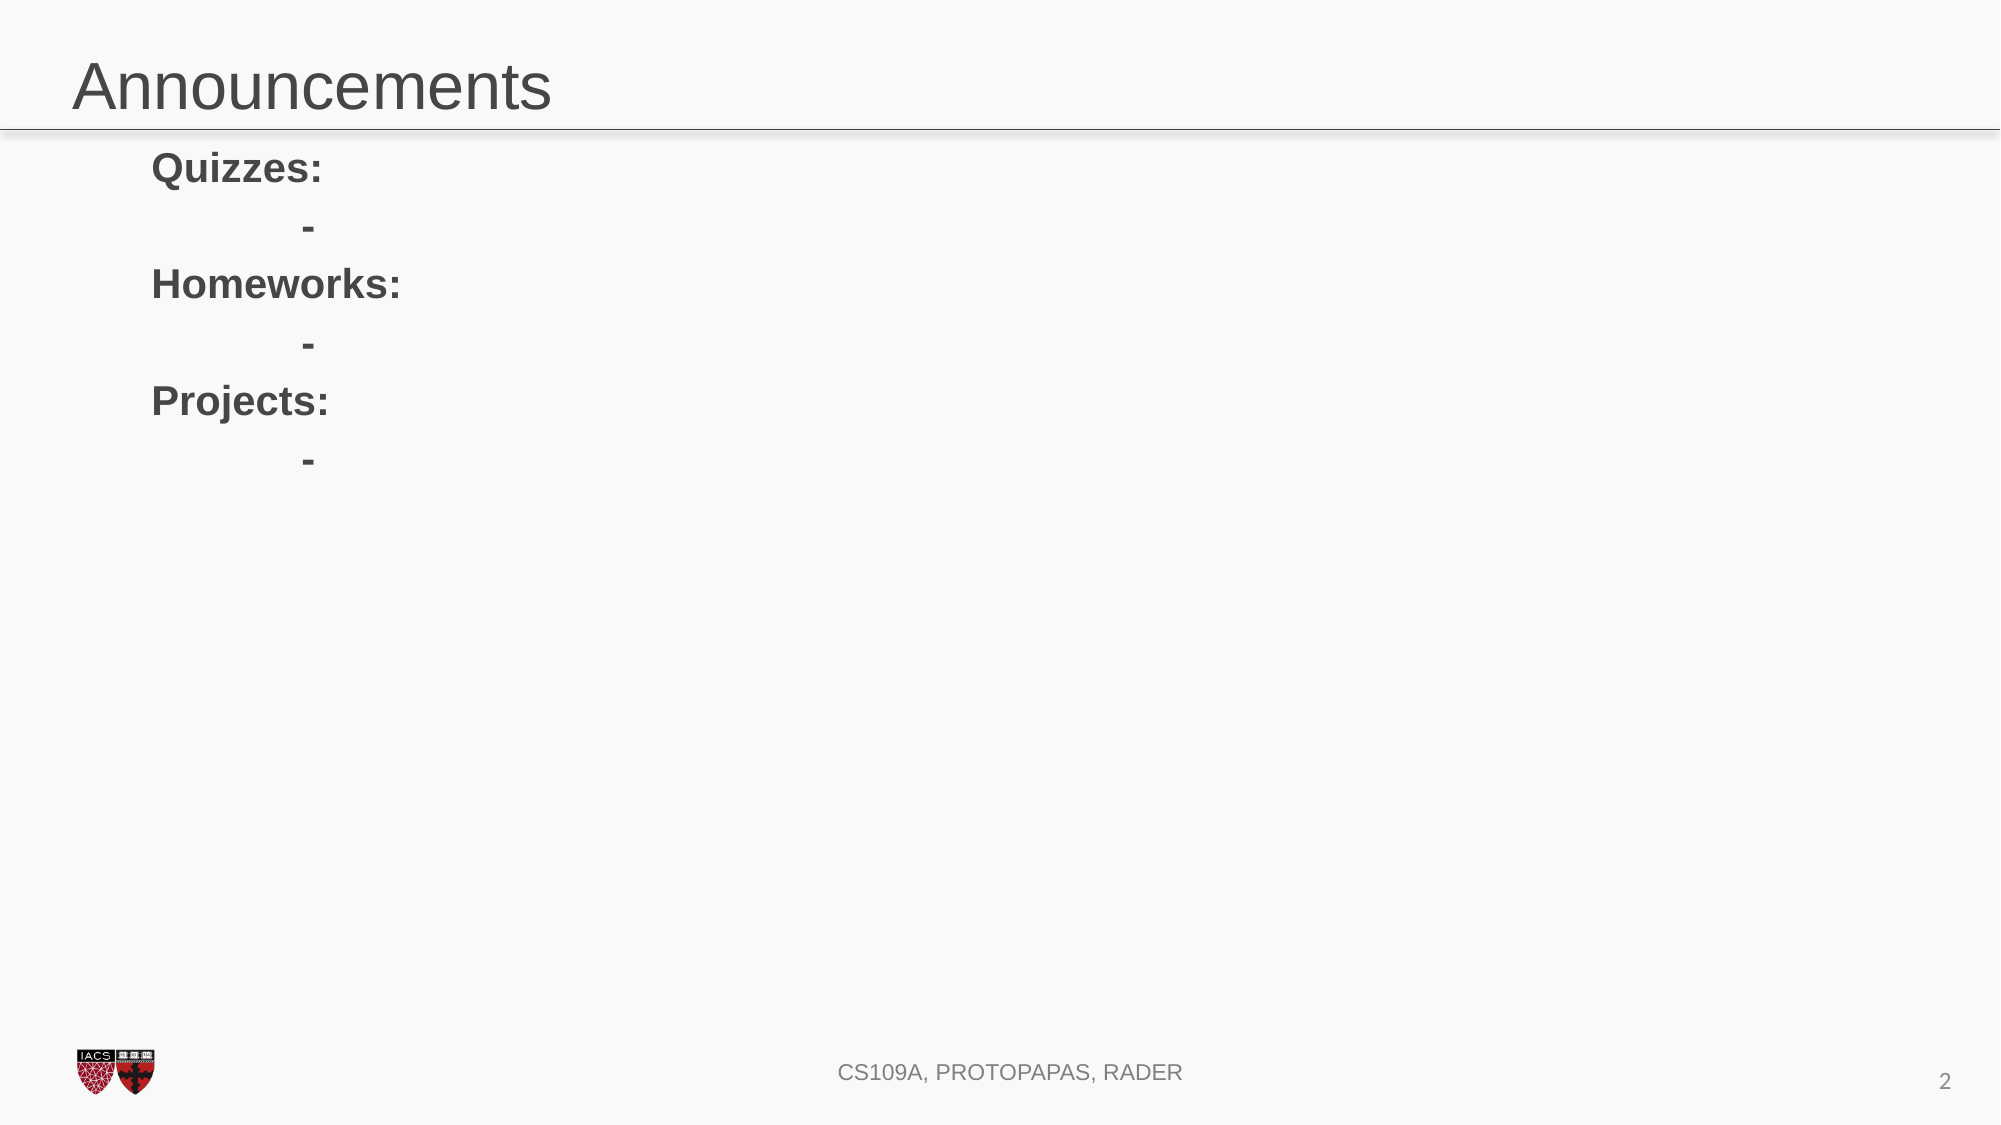

# Announcements
Quizzes:
	-
Homeworks:
	-
Projects:
	-

2